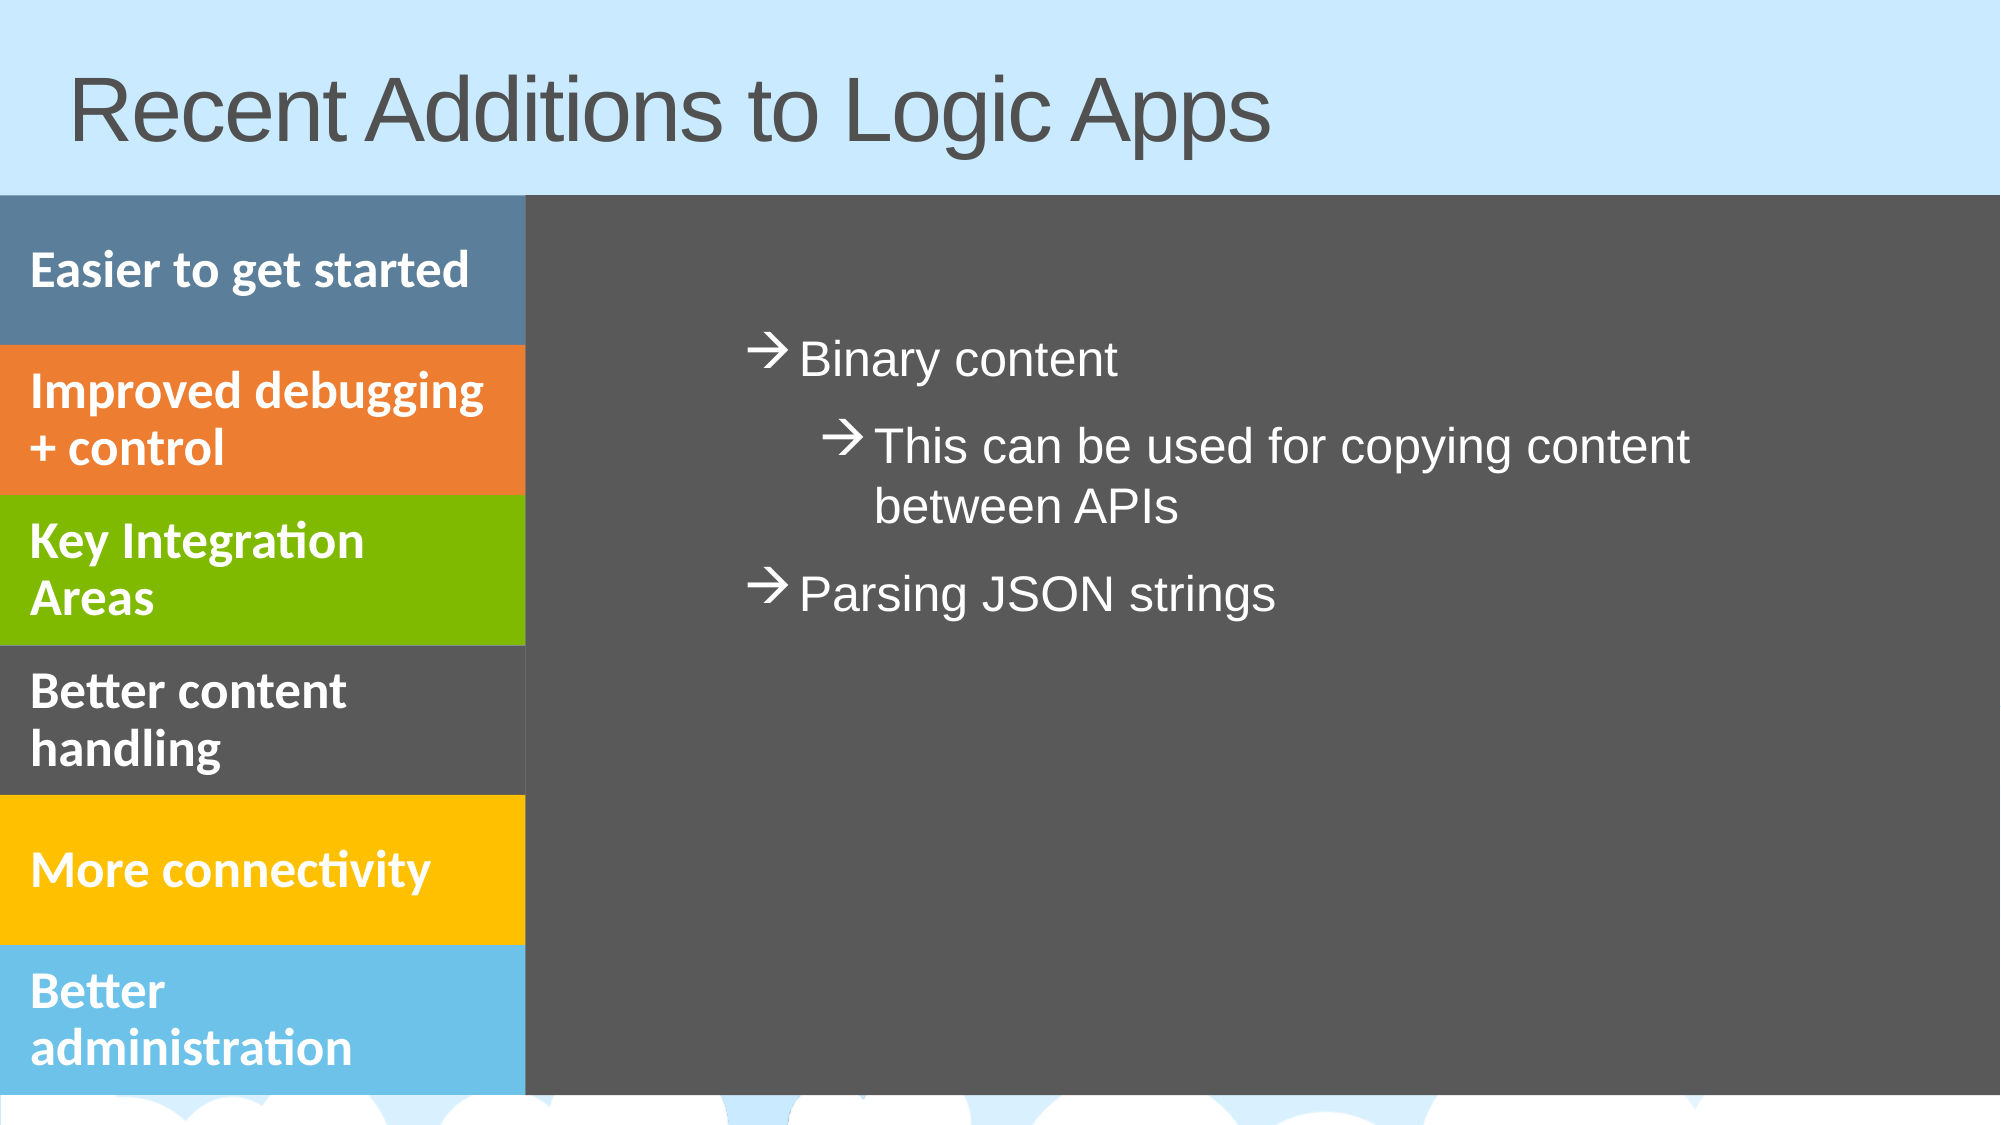

Recent Additions to Logic Apps

Easier to get started
Binary content
This can be used for copying content between APIs
Parsing JSON strings
Improved debugging + control
Key Integration Areas
Better content handling
More connectivity
Better administration